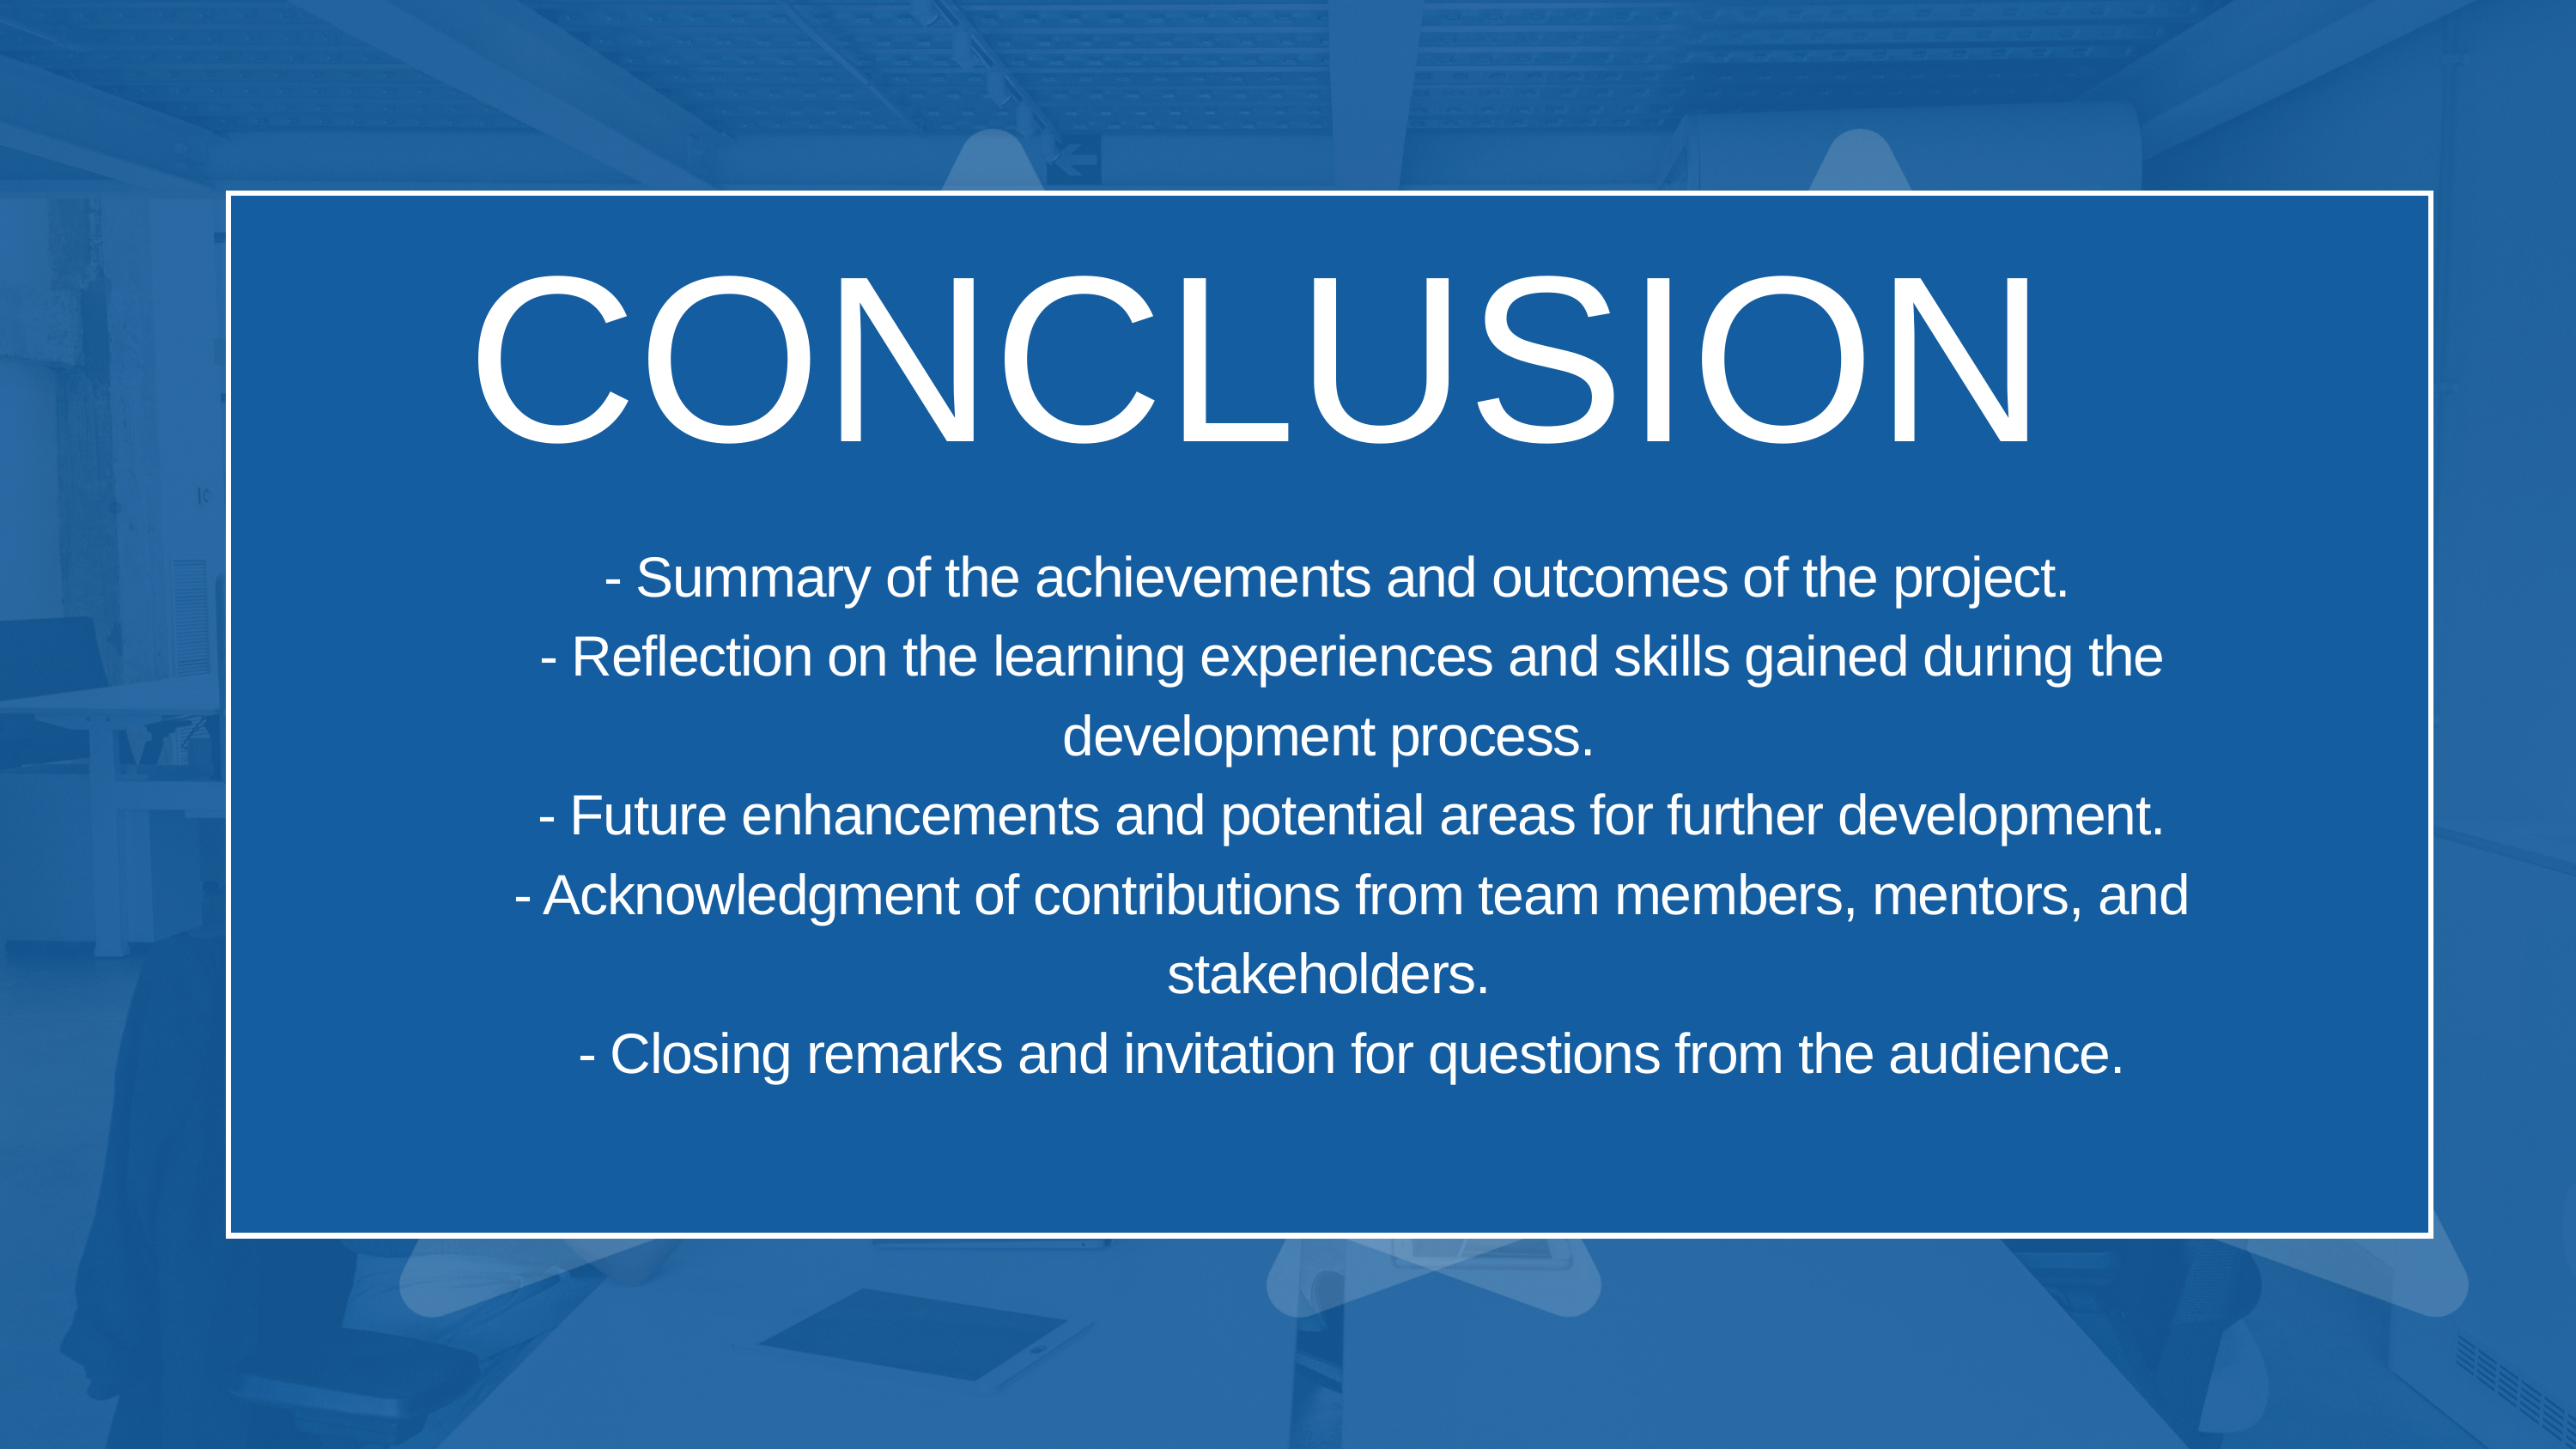

CONCLUSION

 - Summary of the achievements and outcomes of the project.
   - Reflection on the learning experiences and skills gained during the development process.
   - Future enhancements and potential areas for further development.
   - Acknowledgment of contributions from team members, mentors, and stakeholders.
   - Closing remarks and invitation for questions from the audience.